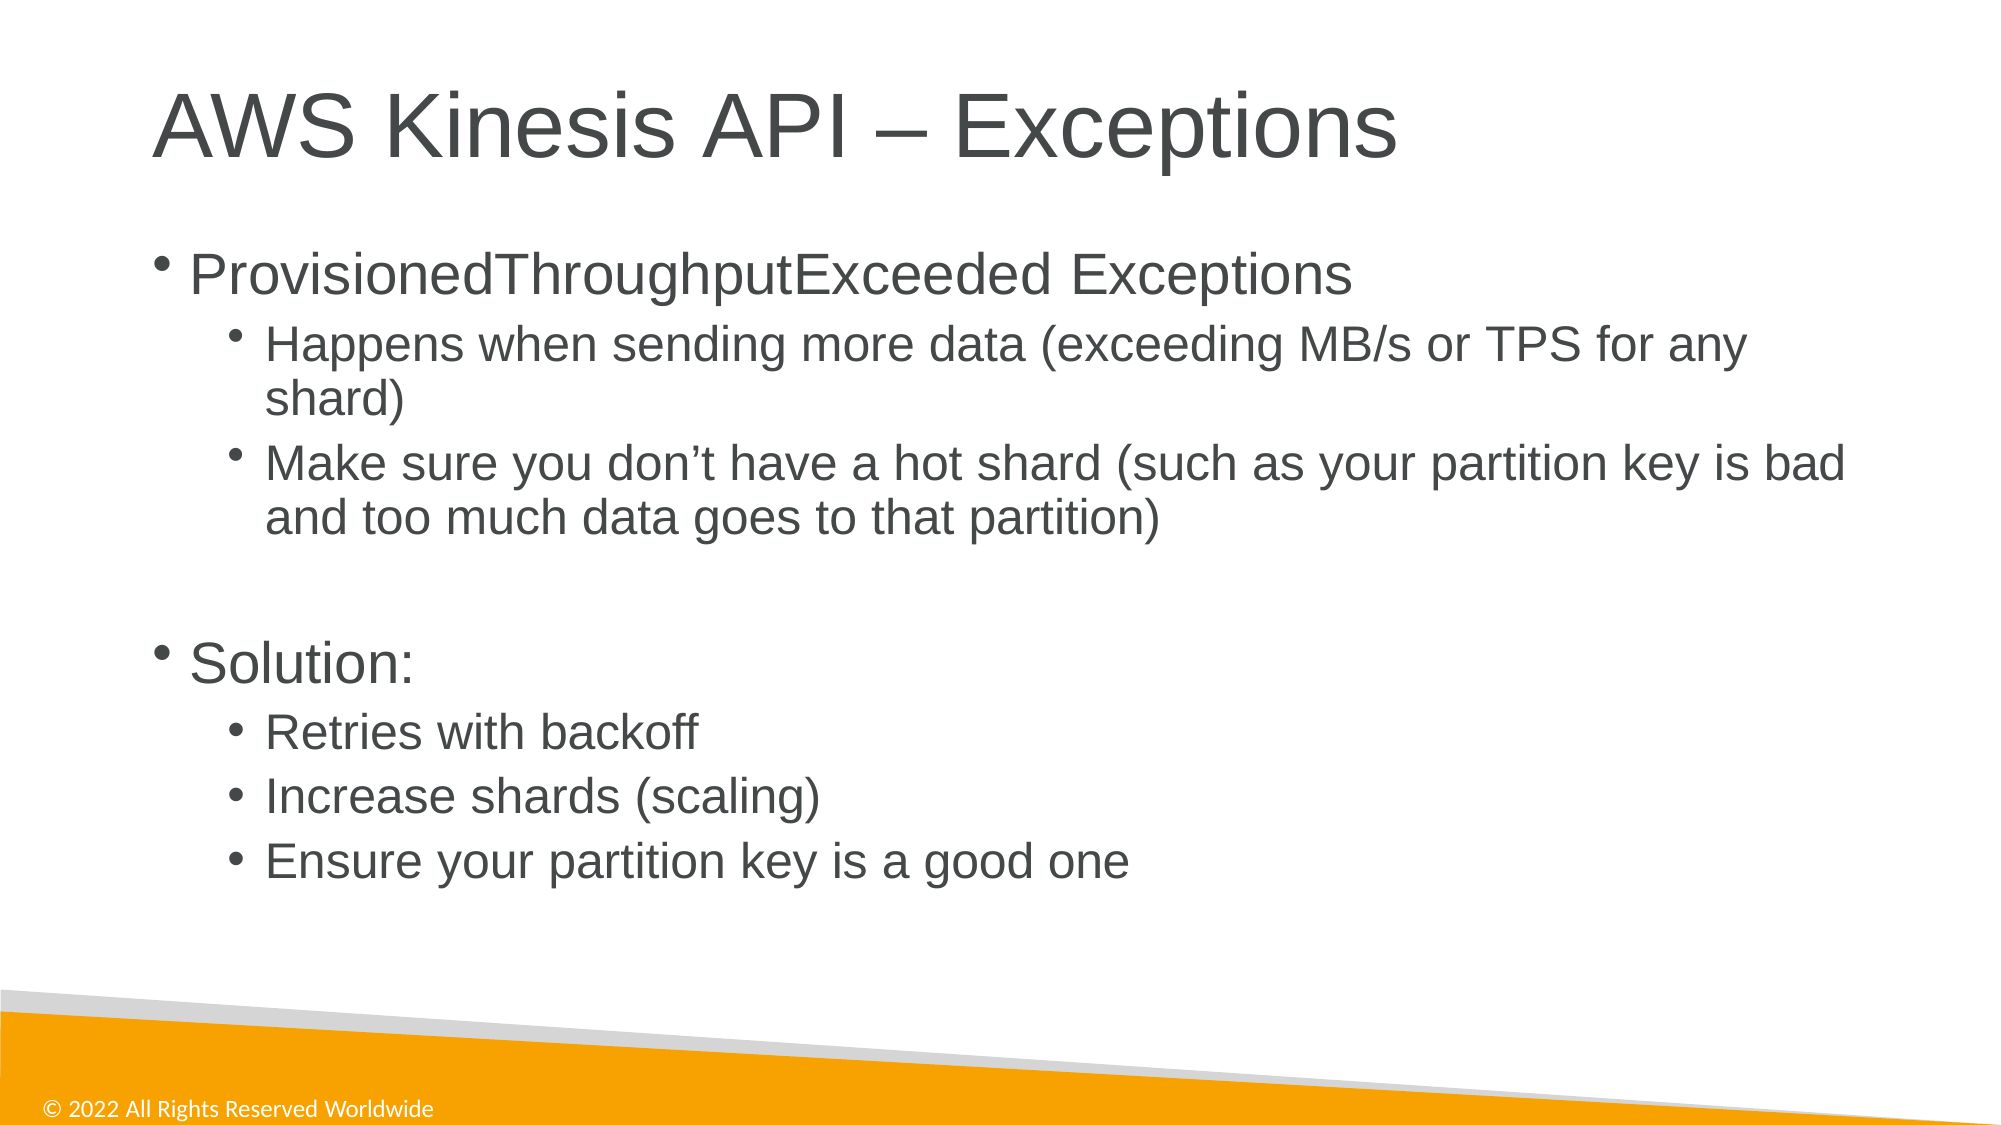

# AWS Kinesis API – Exceptions
ProvisionedThroughputExceeded Exceptions
Happens when sending more data (exceeding MB/s or TPS for any shard)
Make sure you don’t have a hot shard (such as your partition key is bad and too much data goes to that partition)

Solution:
Retries with backoff
Increase shards (scaling)
Ensure your partition key is a good one
© 2022 All Rights Reserved Worldwide